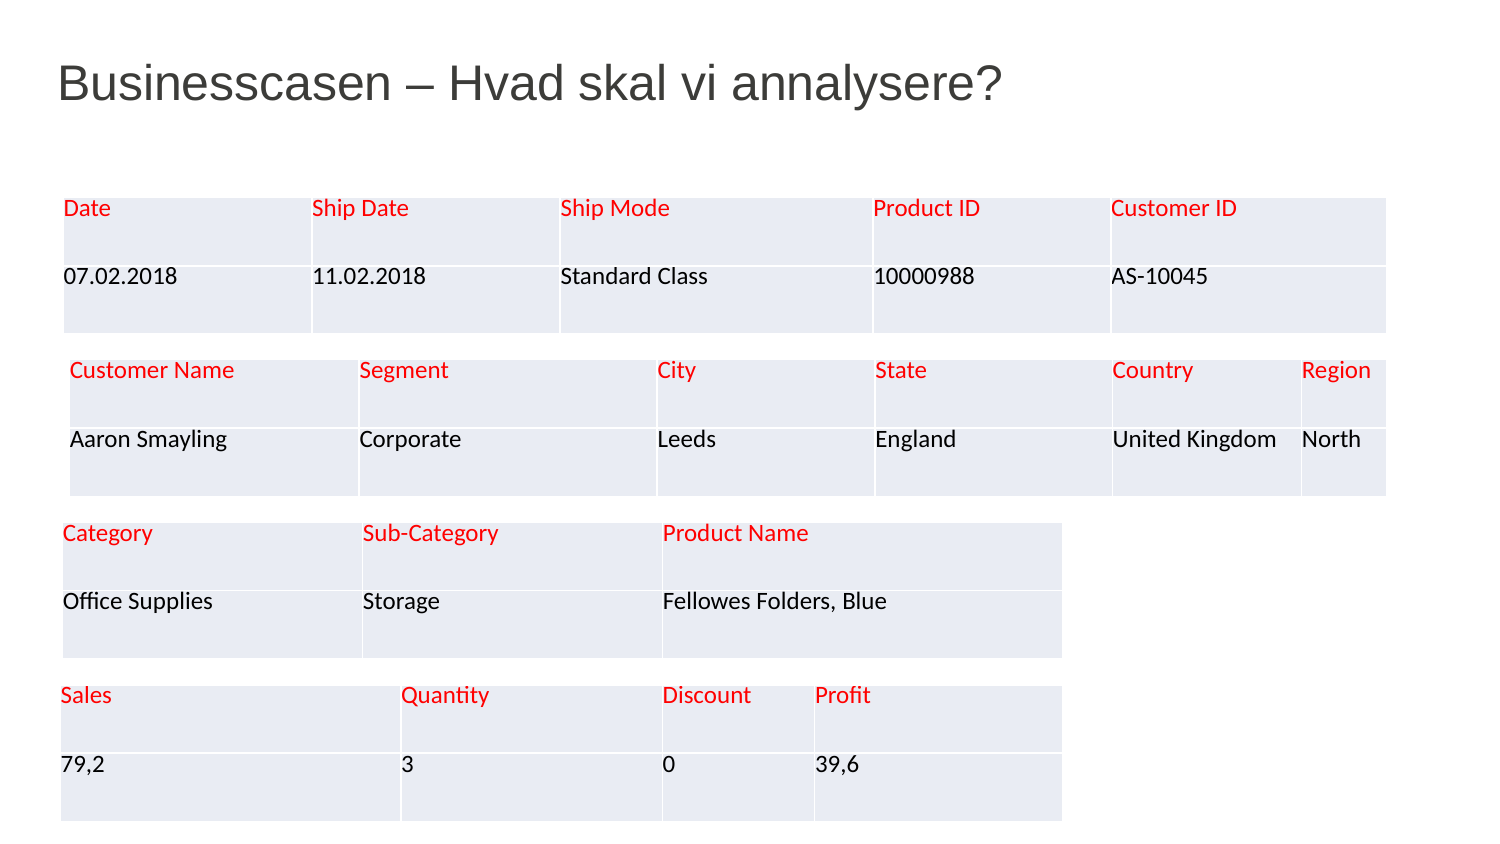

# Businesscasen – Hvad skal vi annalysere?
| Date | Ship Date | Ship Mode | Product ID | Customer ID |
| --- | --- | --- | --- | --- |
| 07.02.2018 | 11.02.2018 | Standard Class | 10000988 | AS-10045 |
| Customer Name | Segment | City | State | Country | Region |
| --- | --- | --- | --- | --- | --- |
| Aaron Smayling | Corporate | Leeds | England | United Kingdom | North |
| Category | Sub-Category | Product Name |
| --- | --- | --- |
| Office Supplies | Storage | Fellowes Folders, Blue |
| Sales | Quantity | Discount | Profit |
| --- | --- | --- | --- |
| 79,2 | 3 | 0 | 39,6 |